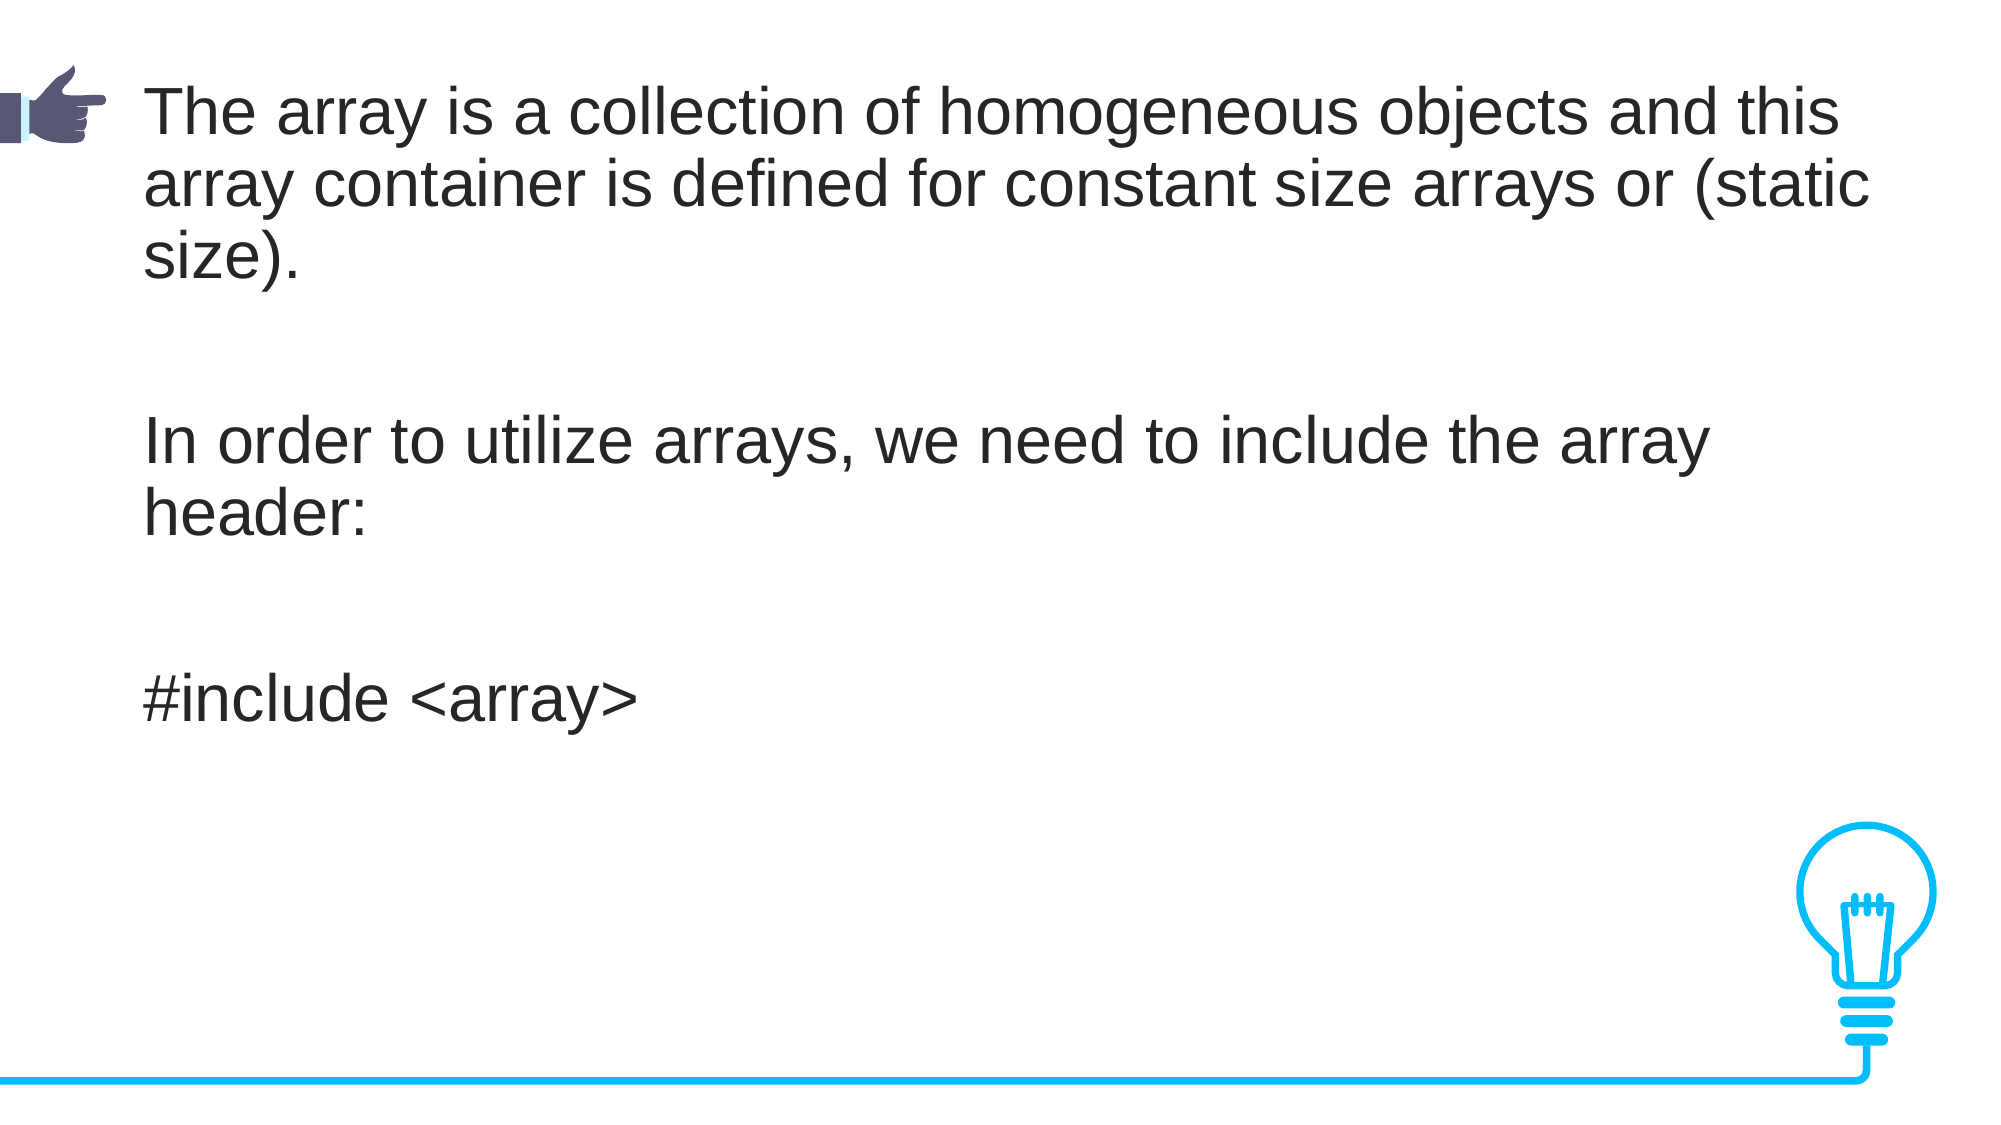

The array is a collection of homogeneous objects and this array container is defined for constant size arrays or (static size).

In order to utilize arrays, we need to include the array header:

#include <array>